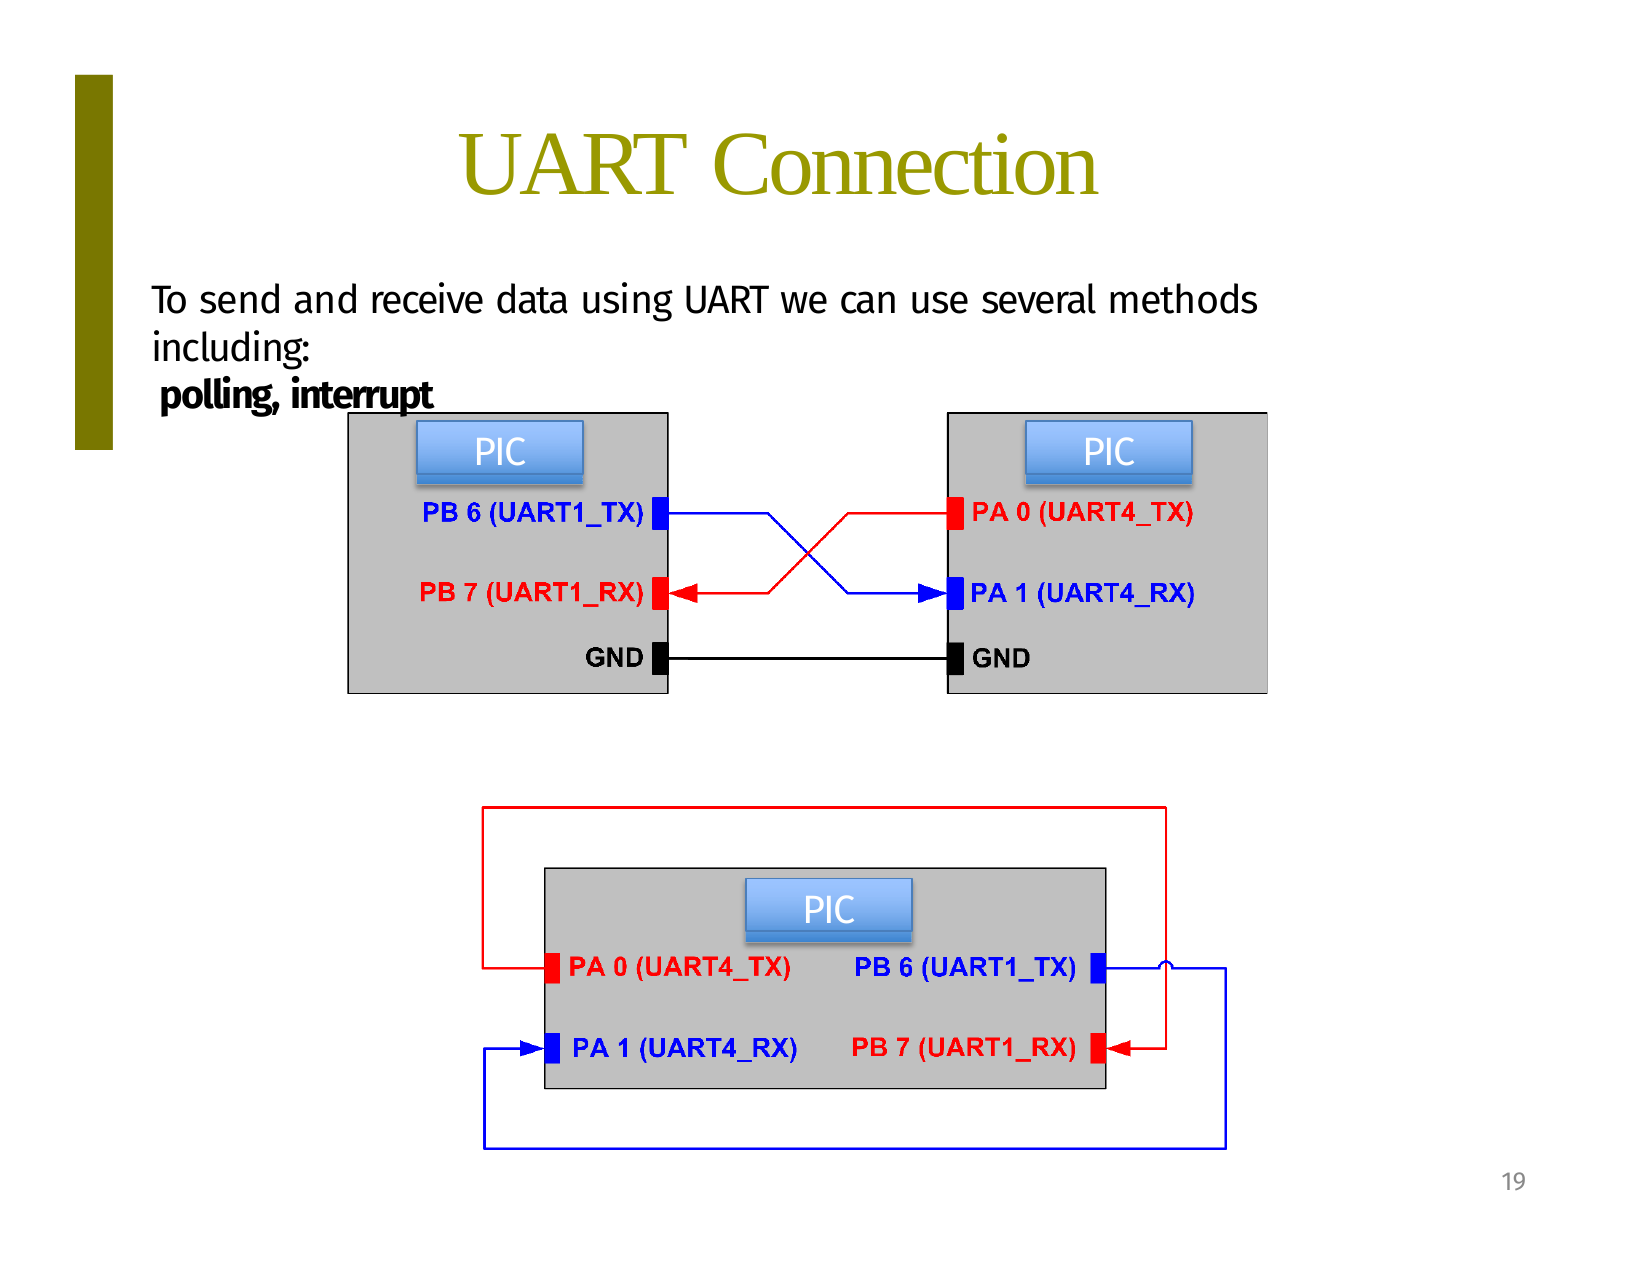

# UART Connection
To send and receive data using UART we can use several methods including:
polling, interrupt

PIC
PIC

PIC
19